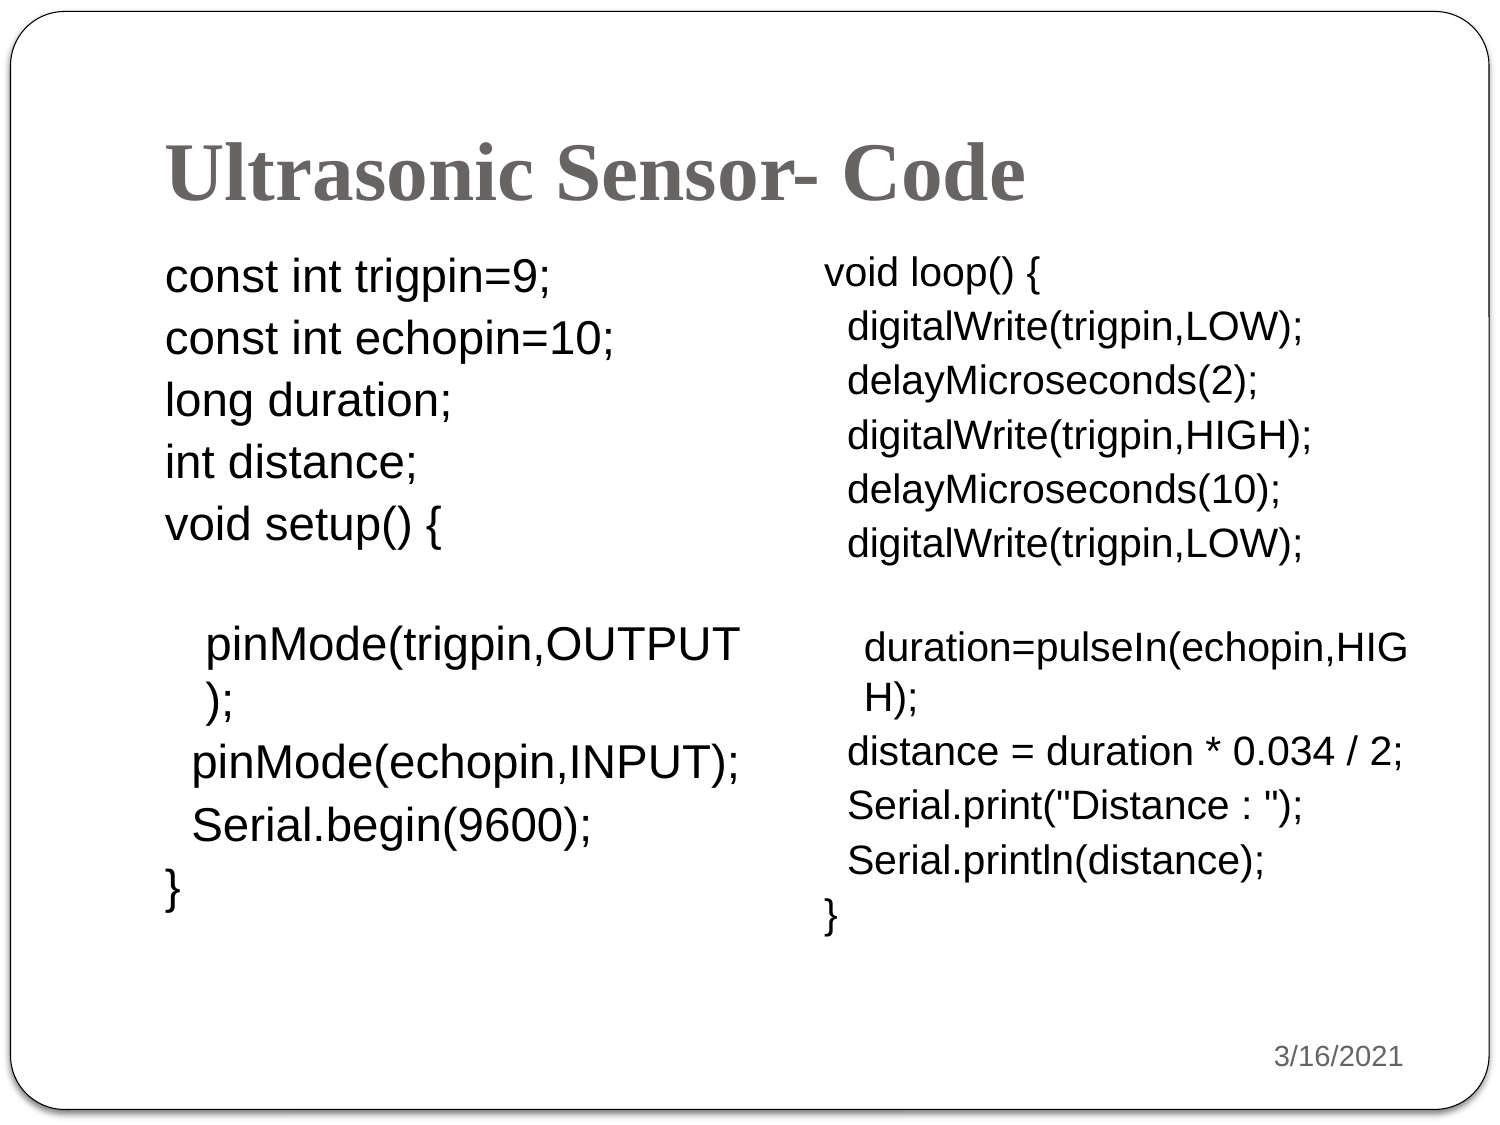

# Ultrasonic Sensor- Code
const int trigpin=9;
const int echopin=10;
long duration;
int distance;
void setup() {
  pinMode(trigpin,OUTPUT);
  pinMode(echopin,INPUT);
  Serial.begin(9600);
}

void loop() {
  digitalWrite(trigpin,LOW);
  delayMicroseconds(2);
  digitalWrite(trigpin,HIGH);
  delayMicroseconds(10);
  digitalWrite(trigpin,LOW);
  duration=pulseIn(echopin,HIGH);
  distance = duration * 0.034 / 2;
  Serial.print("Distance : ");
  Serial.println(distance);
}

3/16/2021